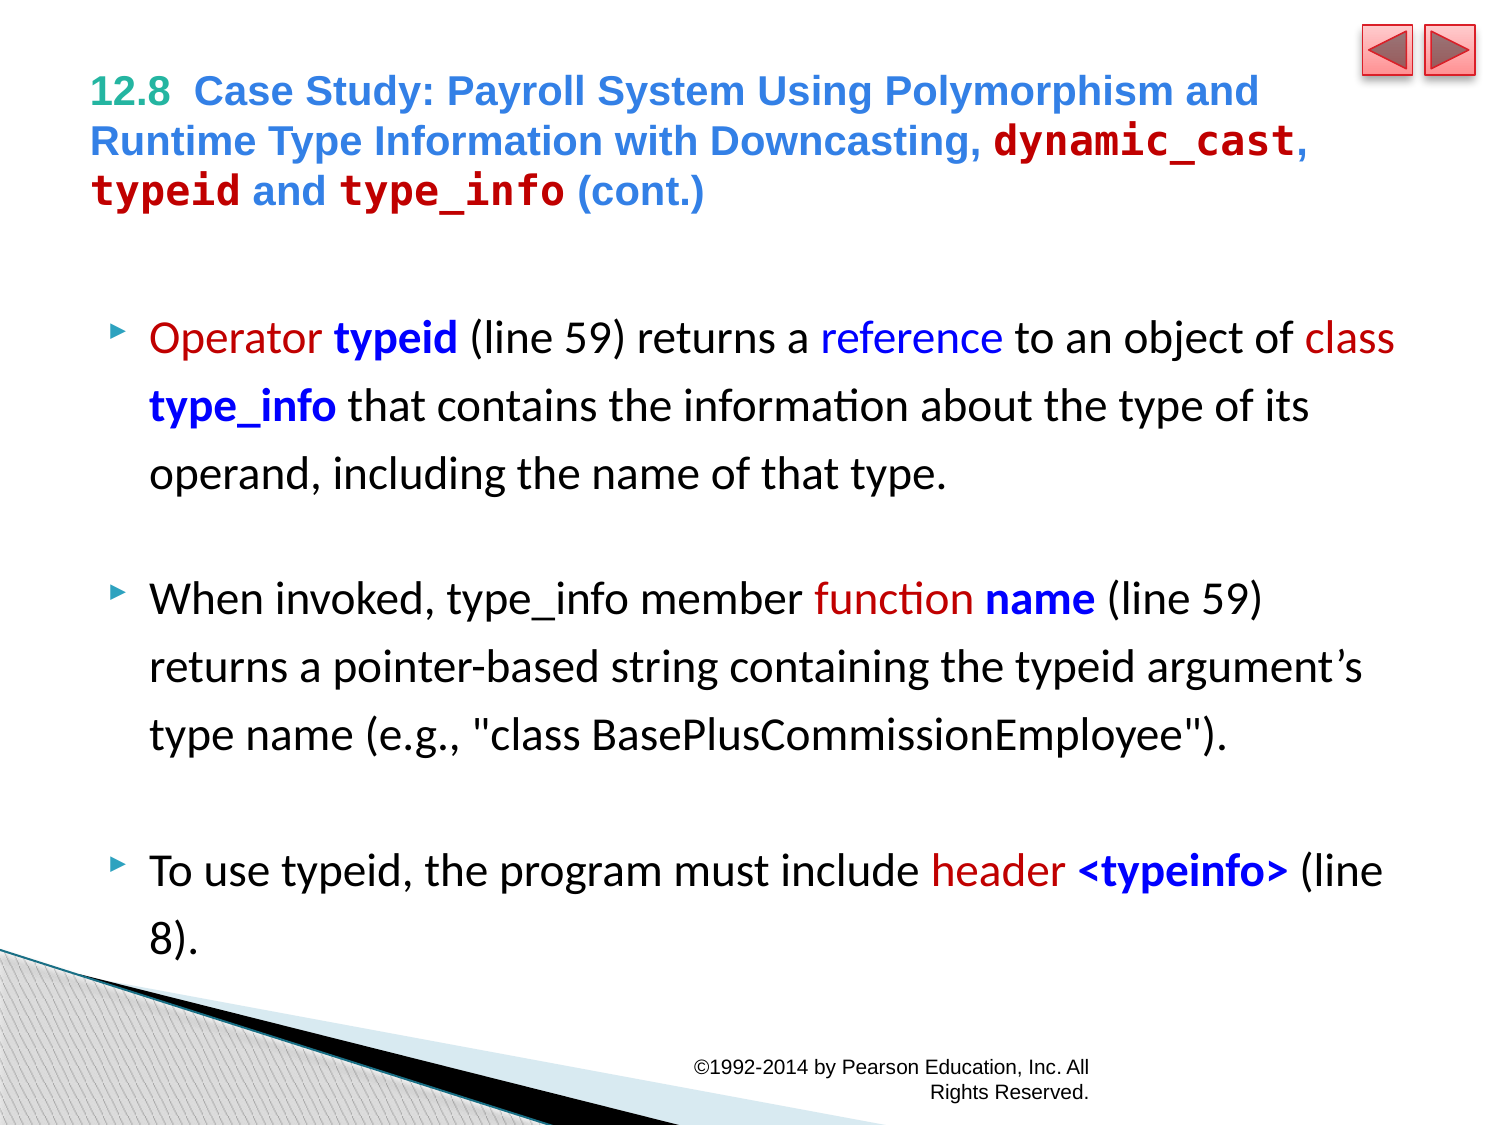

# 12.8  Case Study: Payroll System Using Polymorphism and Runtime Type Information with Downcasting, dynamic_cast, typeid and type_info (cont.)
Operator typeid (line 59) returns a reference to an object of class type_info that contains the information about the type of its operand, including the name of that type.
When invoked, type_info member function name (line 59) returns a pointer-based string containing the typeid argument’s type name (e.g., "class BasePlusCommissionEmployee").
To use typeid, the program must include header <typeinfo> (line 8).
©1992-2014 by Pearson Education, Inc. All Rights Reserved.